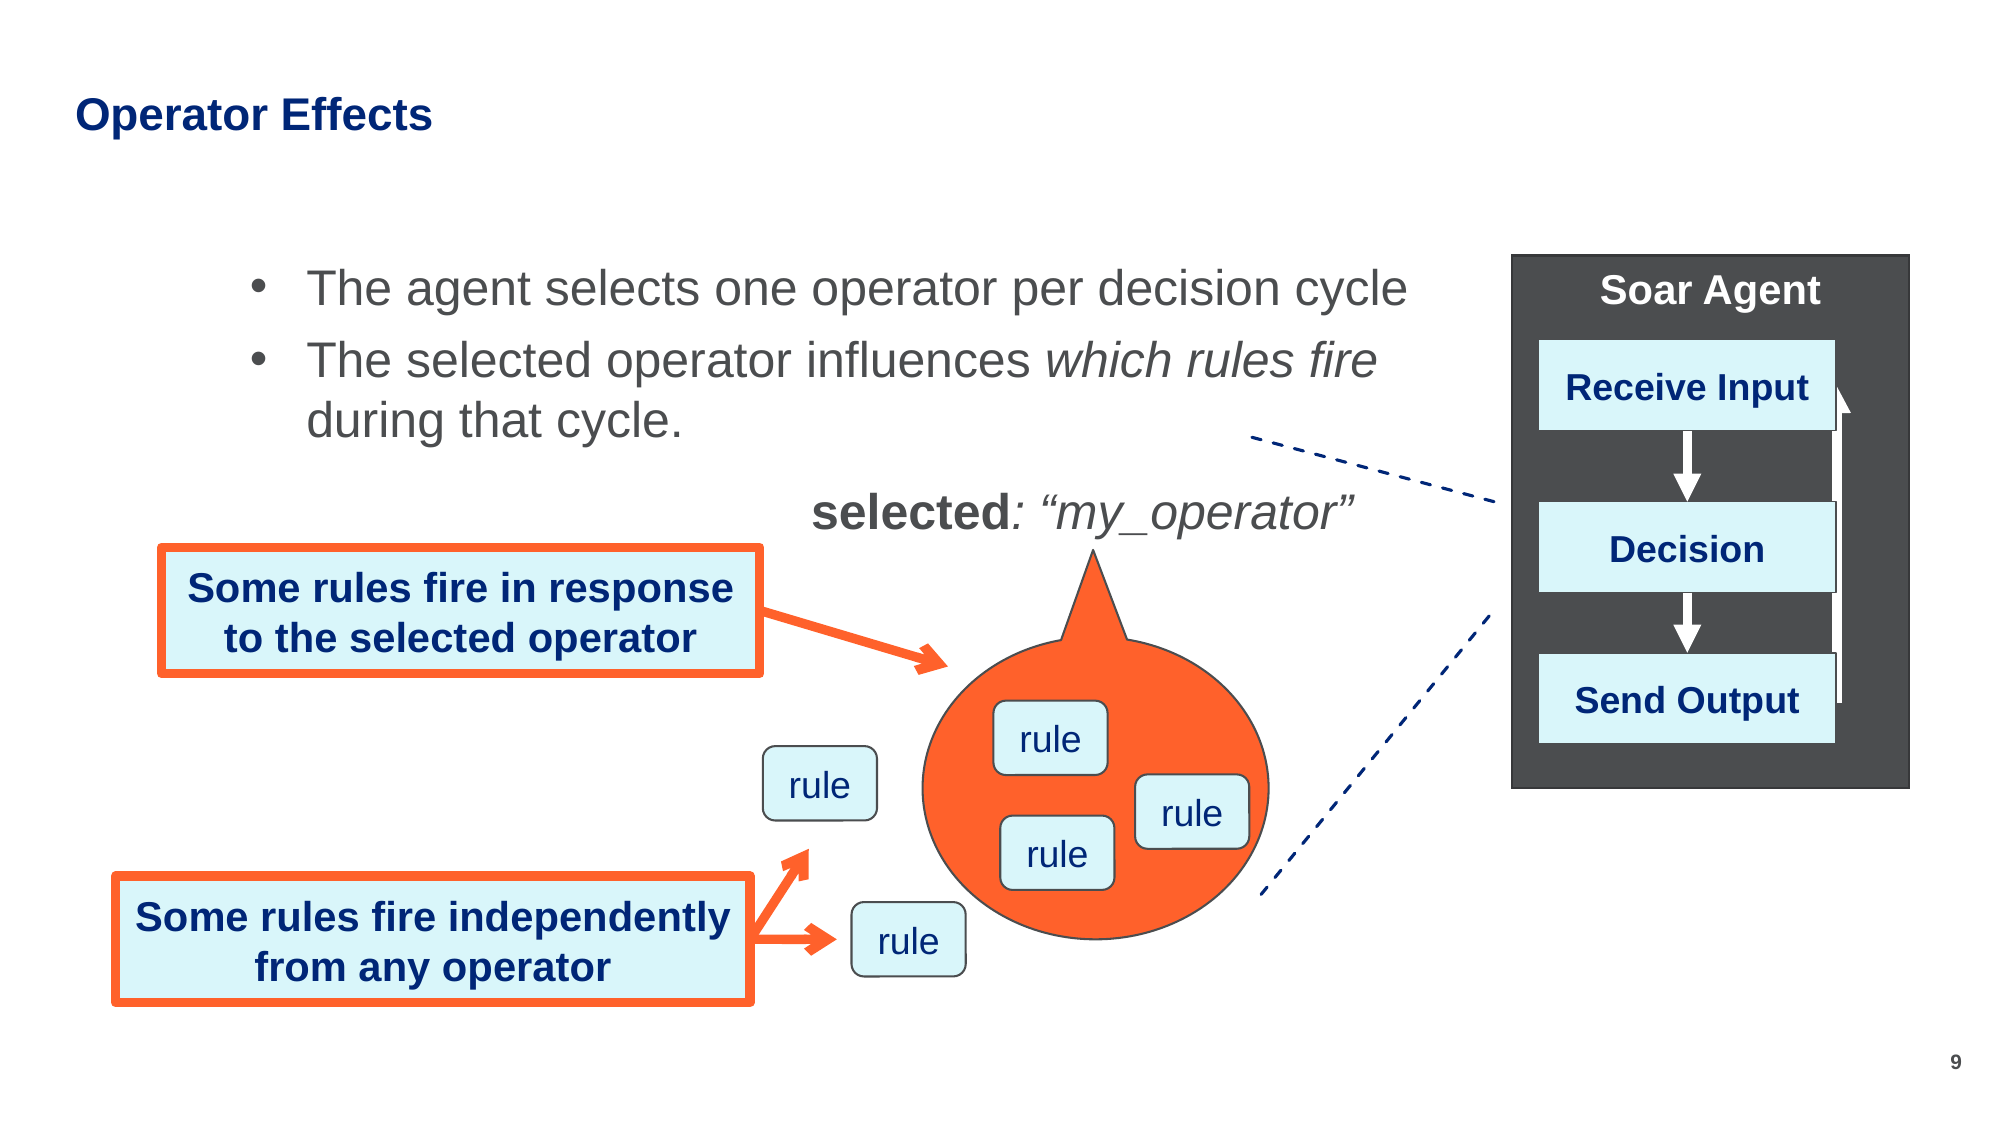

# Operator Effects
The agent selects one operator per decision cycle
The selected operator influences which rules fire during that cycle.
Soar Agent
Receive Input
Decision
Send Output
selected: “my_operator”
Some rules fire in response to the selected operator

rule
rule
rule
rule
Some rules fire independently from any operator
rule